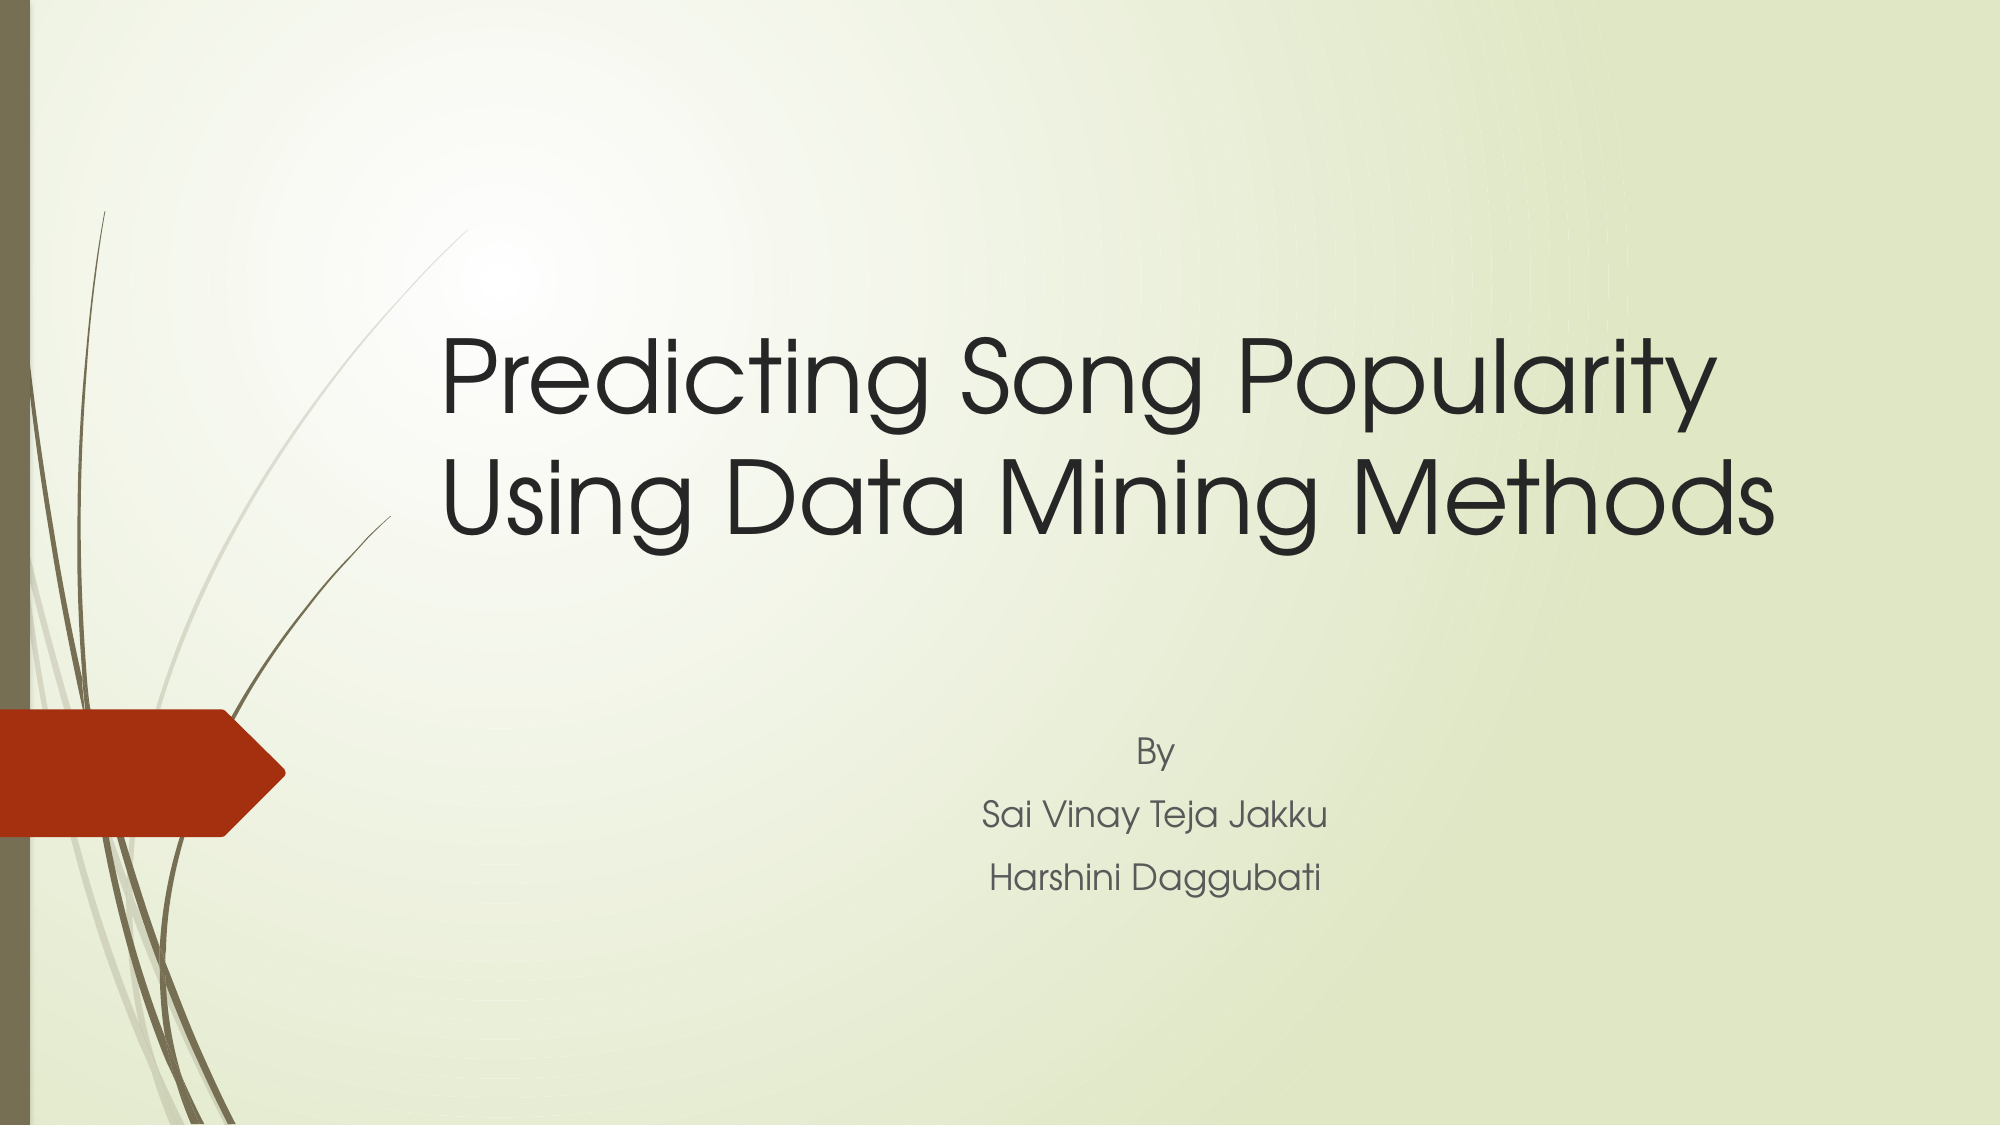

# Predicting Song Popularity Using Data Mining Methods
By
Sai Vinay Teja Jakku
Harshini Daggubati